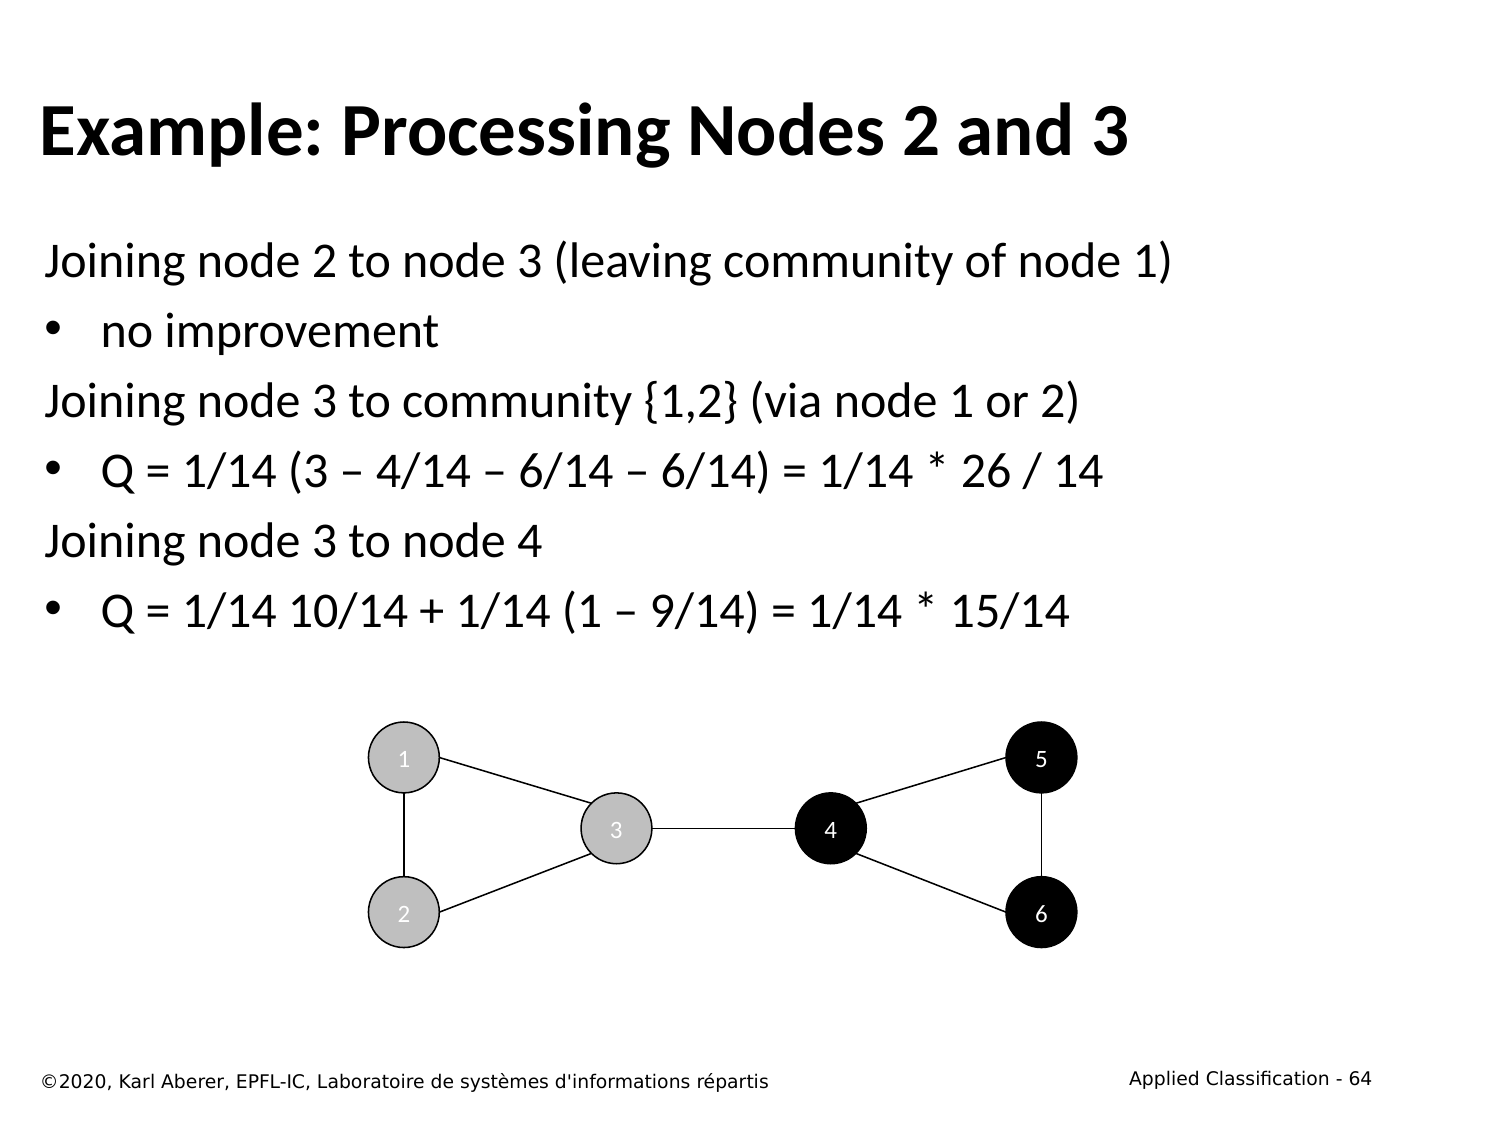

# Example: Processing Nodes 2 and 3
Joining node 2 to node 3 (leaving community of node 1)
no improvement
Joining node 3 to community {1,2} (via node 1 or 2)
Q = 1/14 (3 – 4/14 – 6/14 – 6/14) = 1/14 * 26 / 14
Joining node 3 to node 4
Q = 1/14 10/14 + 1/14 (1 – 9/14) = 1/14 * 15/14

1
5
3
4
2
6
©2020, Karl Aberer, EPFL-IC, Laboratoire de systèmes d'informations répartis